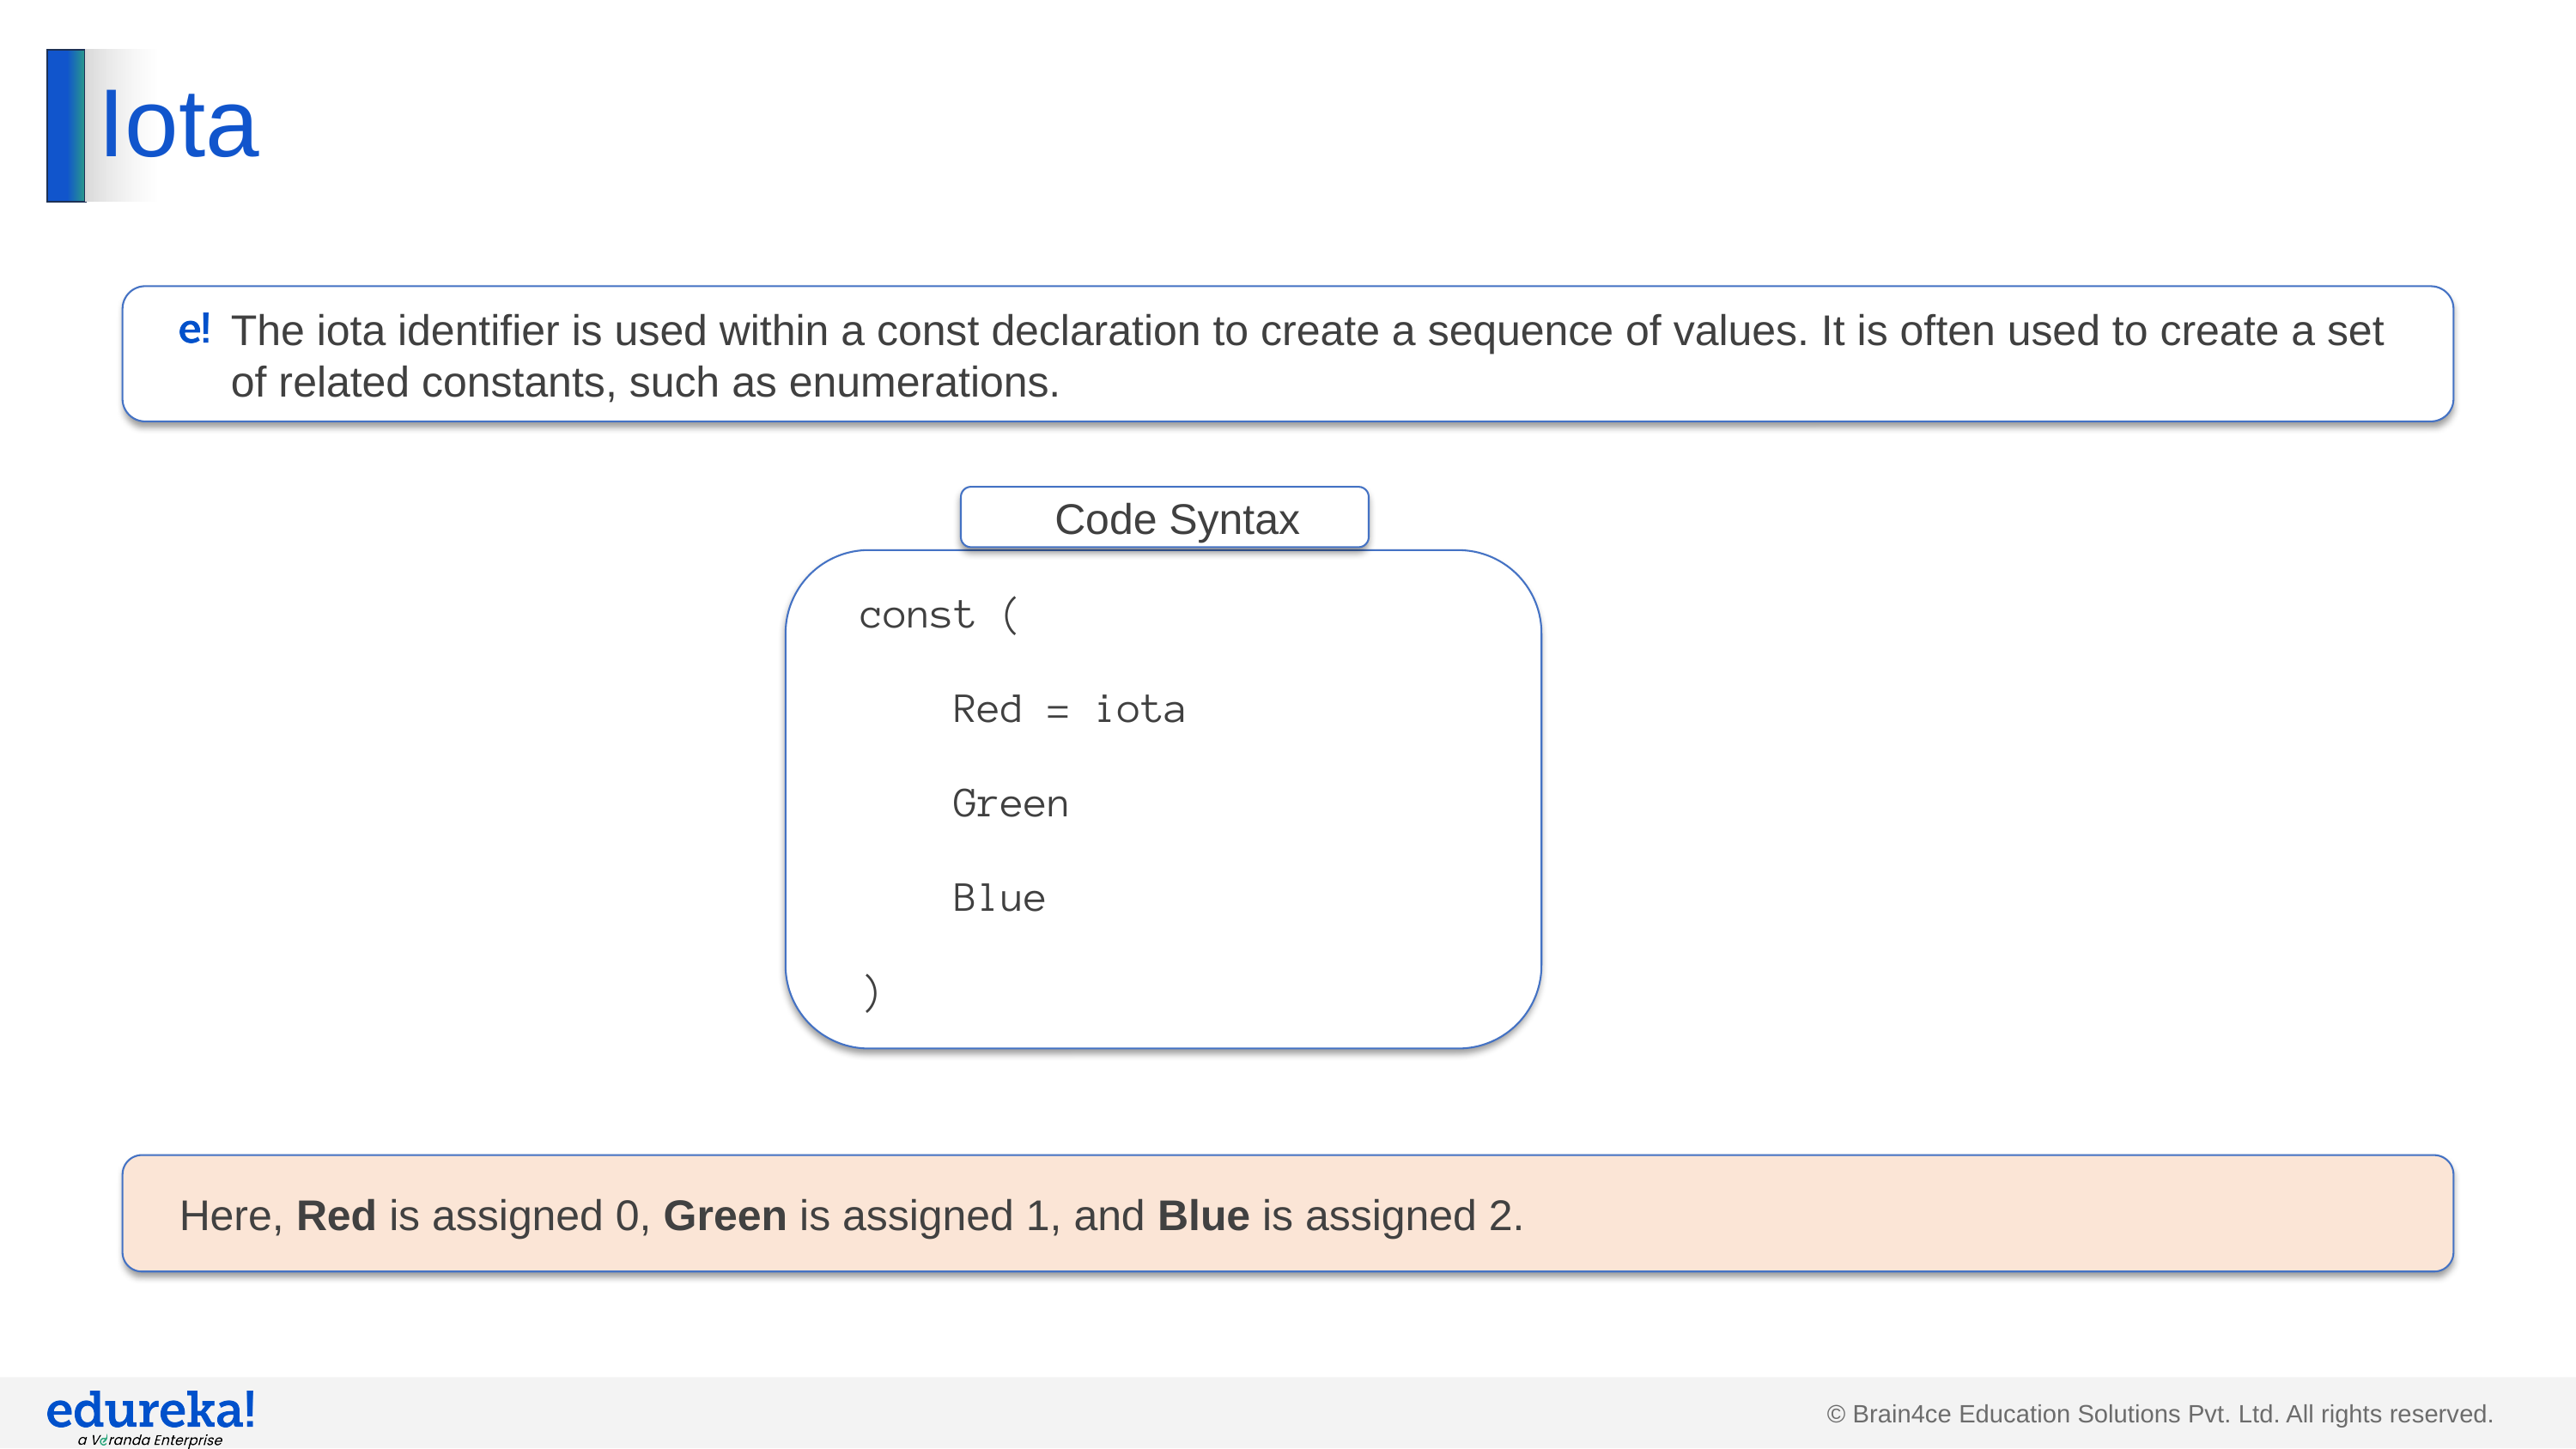

# Iota
The iota identifier is used within a const declaration to create a sequence of values. It is often used to create a set of related constants, such as enumerations.
Code Syntax
const (
    Red = iota
    Green
    Blue
)
Here, Red is assigned 0, Green is assigned 1, and Blue is assigned 2.